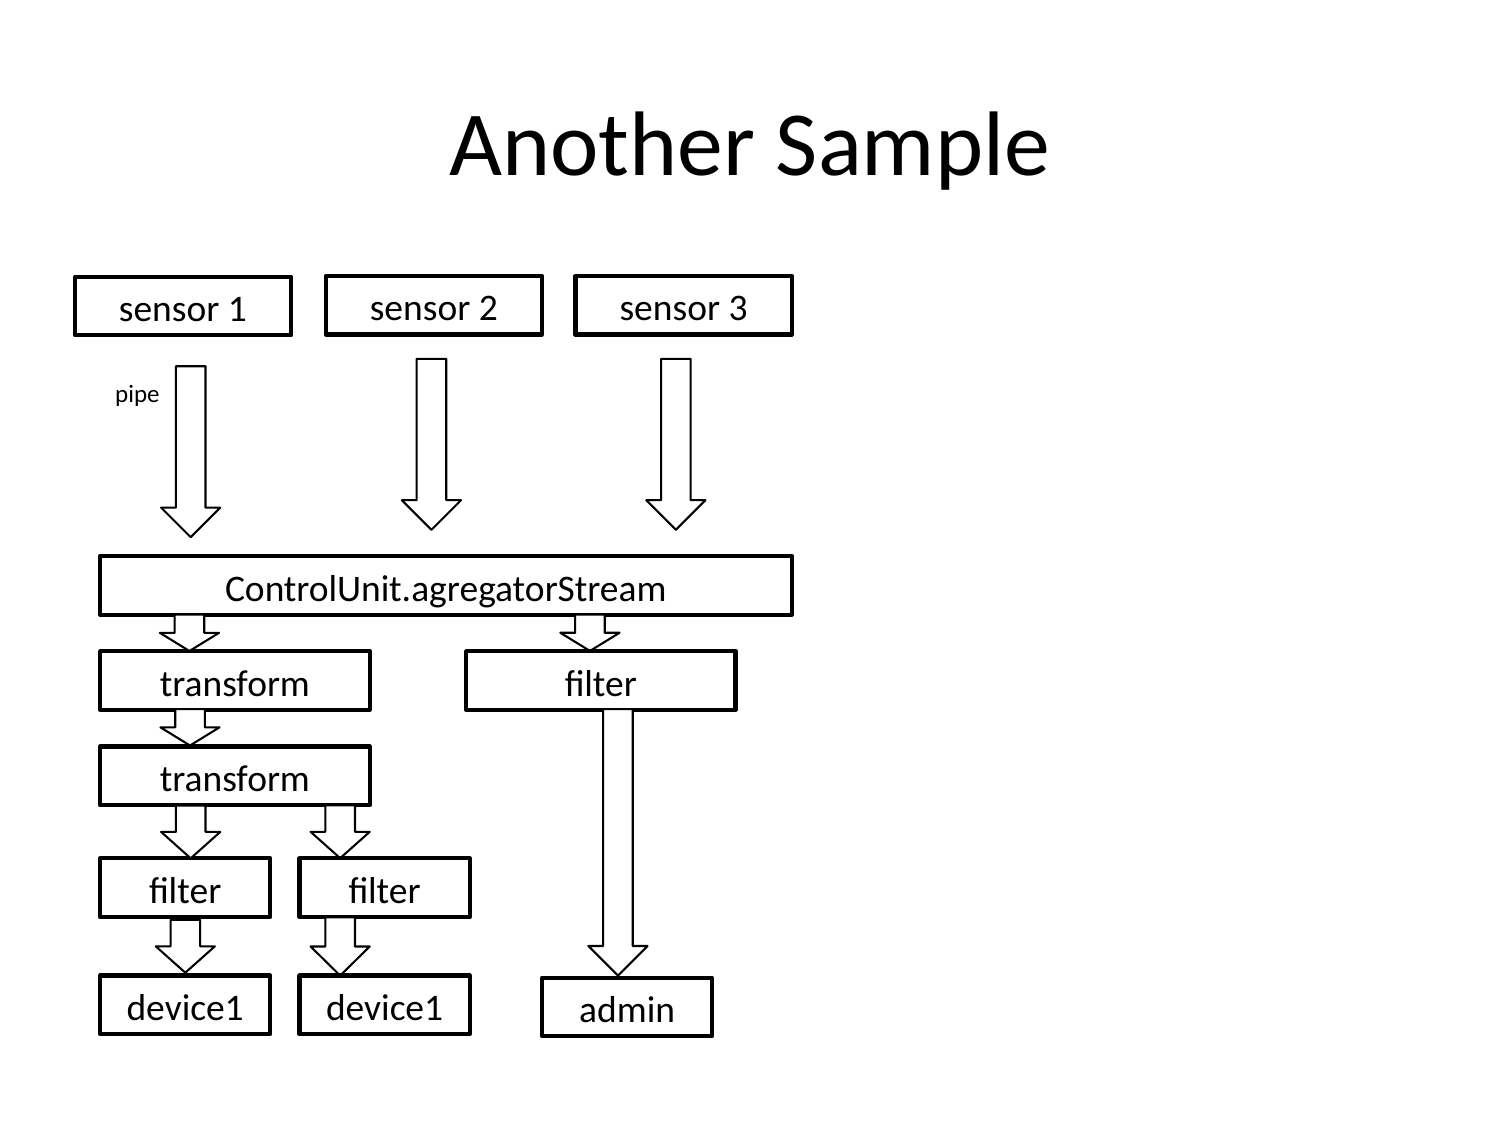

# Another Sample

sensor 2
sensor 3
sensor 1
pipe

ControlUnit.agregatorStream

transform
filter

transform

filter
filter

device1
device1
admin